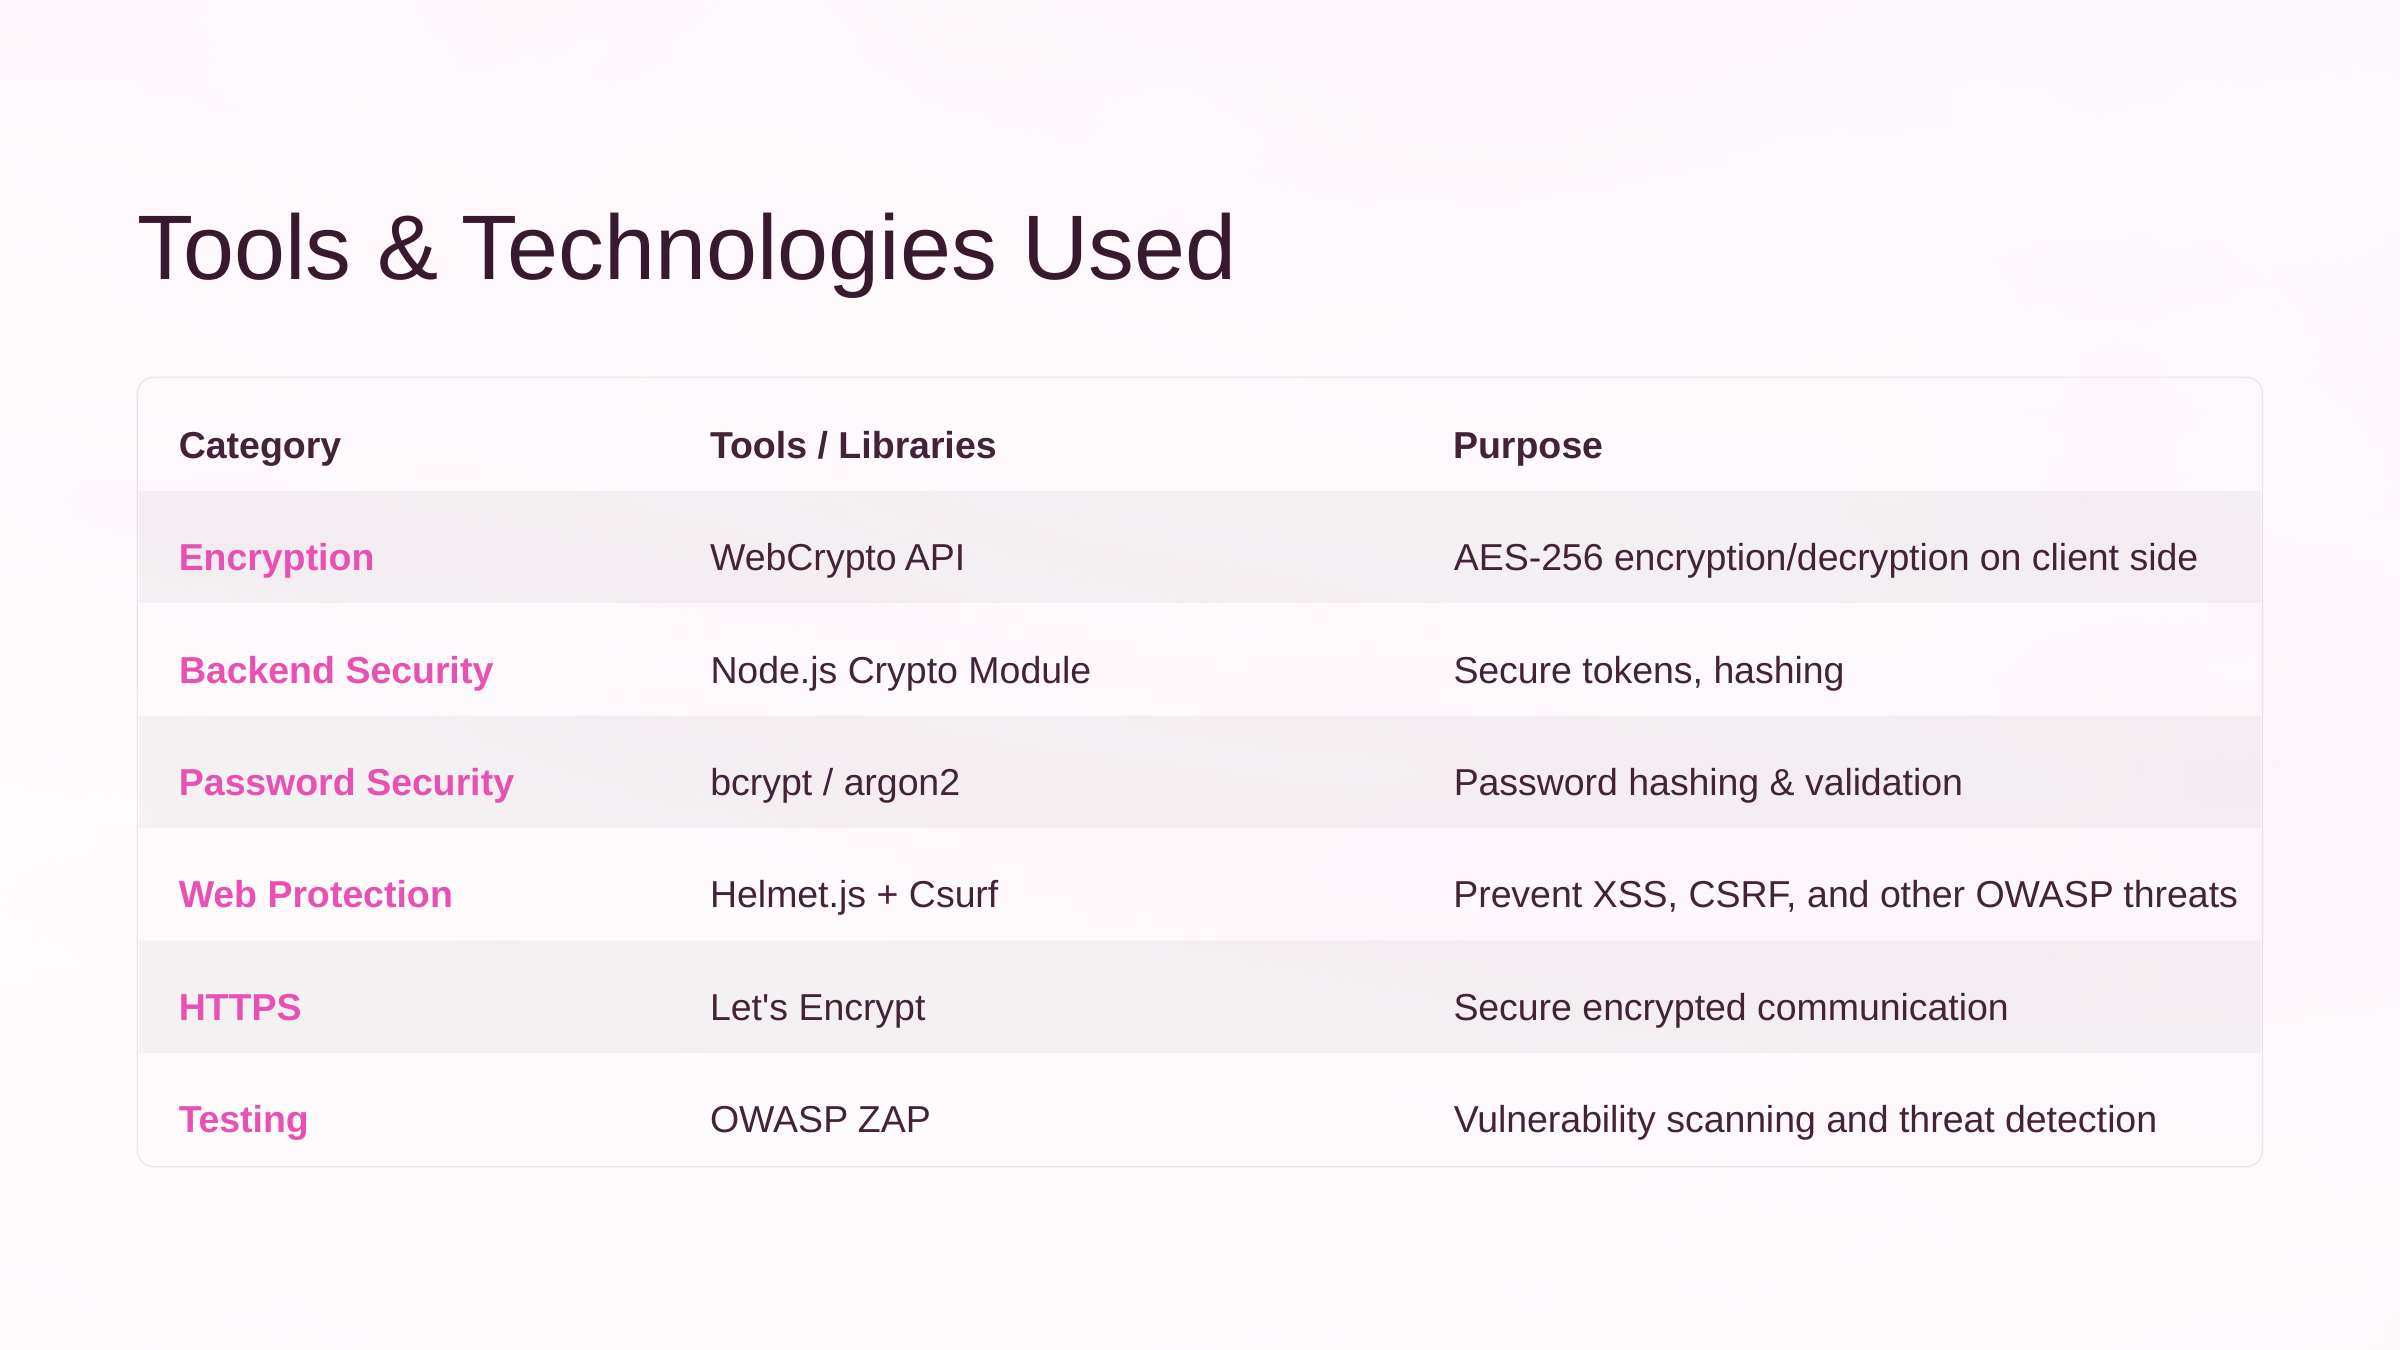

Tools & Technologies Used

Category
Tools / Libraries
Purpose

Encryption
WebCrypto API
AES-256 encryption/decryption on client side

Backend Security
Node.js Crypto Module
Secure tokens, hashing

Password Security
bcrypt / argon2
Password hashing & validation

Web Protection
Helmet.js + Csurf
Prevent XSS, CSRF, and other OWASP threats

HTTPS
Let's Encrypt
Secure encrypted communication

Testing
OWASP ZAP
Vulnerability scanning and threat detection